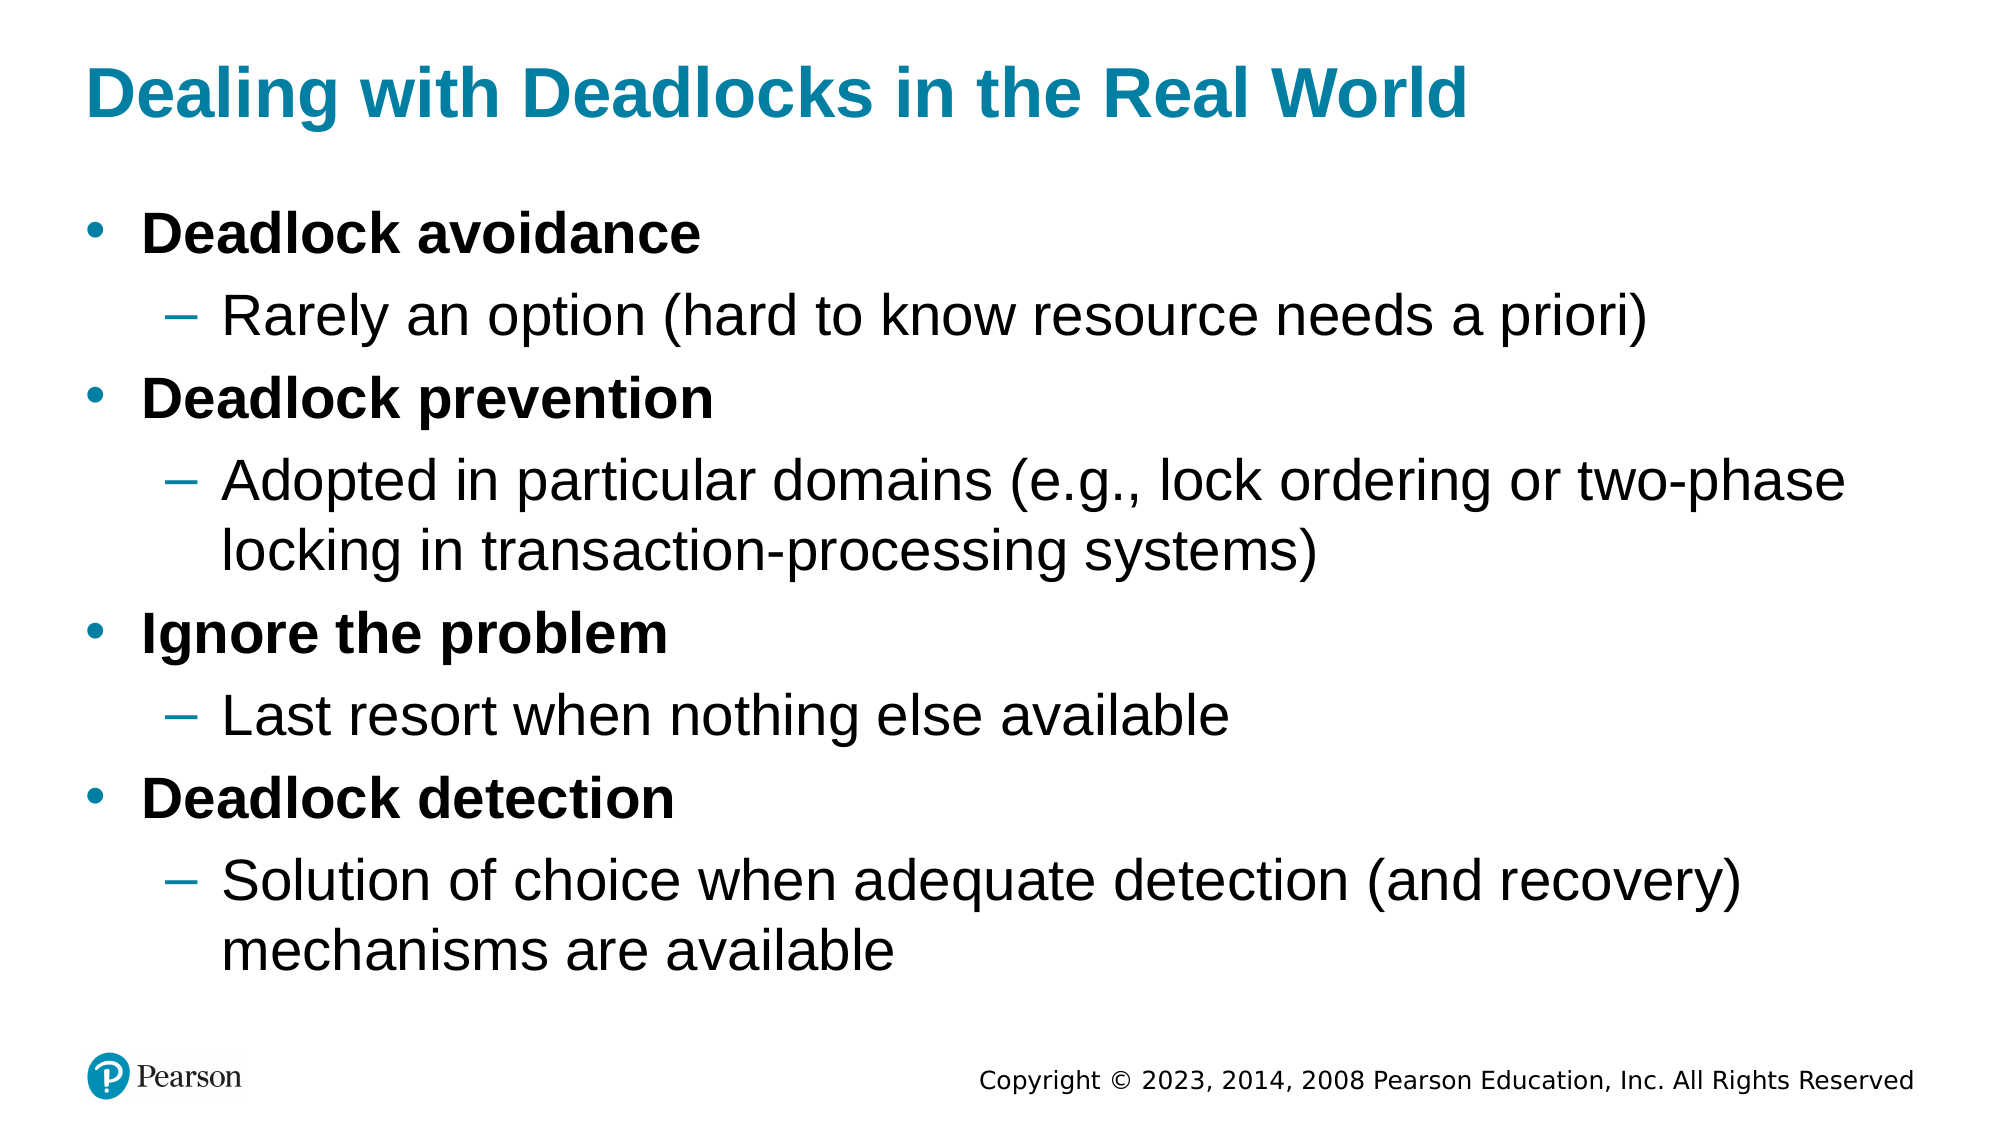

# Dealing with Deadlocks in the Real World
Deadlock avoidance
Rarely an option (hard to know resource needs a priori)
Deadlock prevention
Adopted in particular domains (e.g., lock ordering or two-phase locking in transaction-processing systems)
Ignore the problem
Last resort when nothing else available
Deadlock detection
Solution of choice when adequate detection (and recovery) mechanisms are available